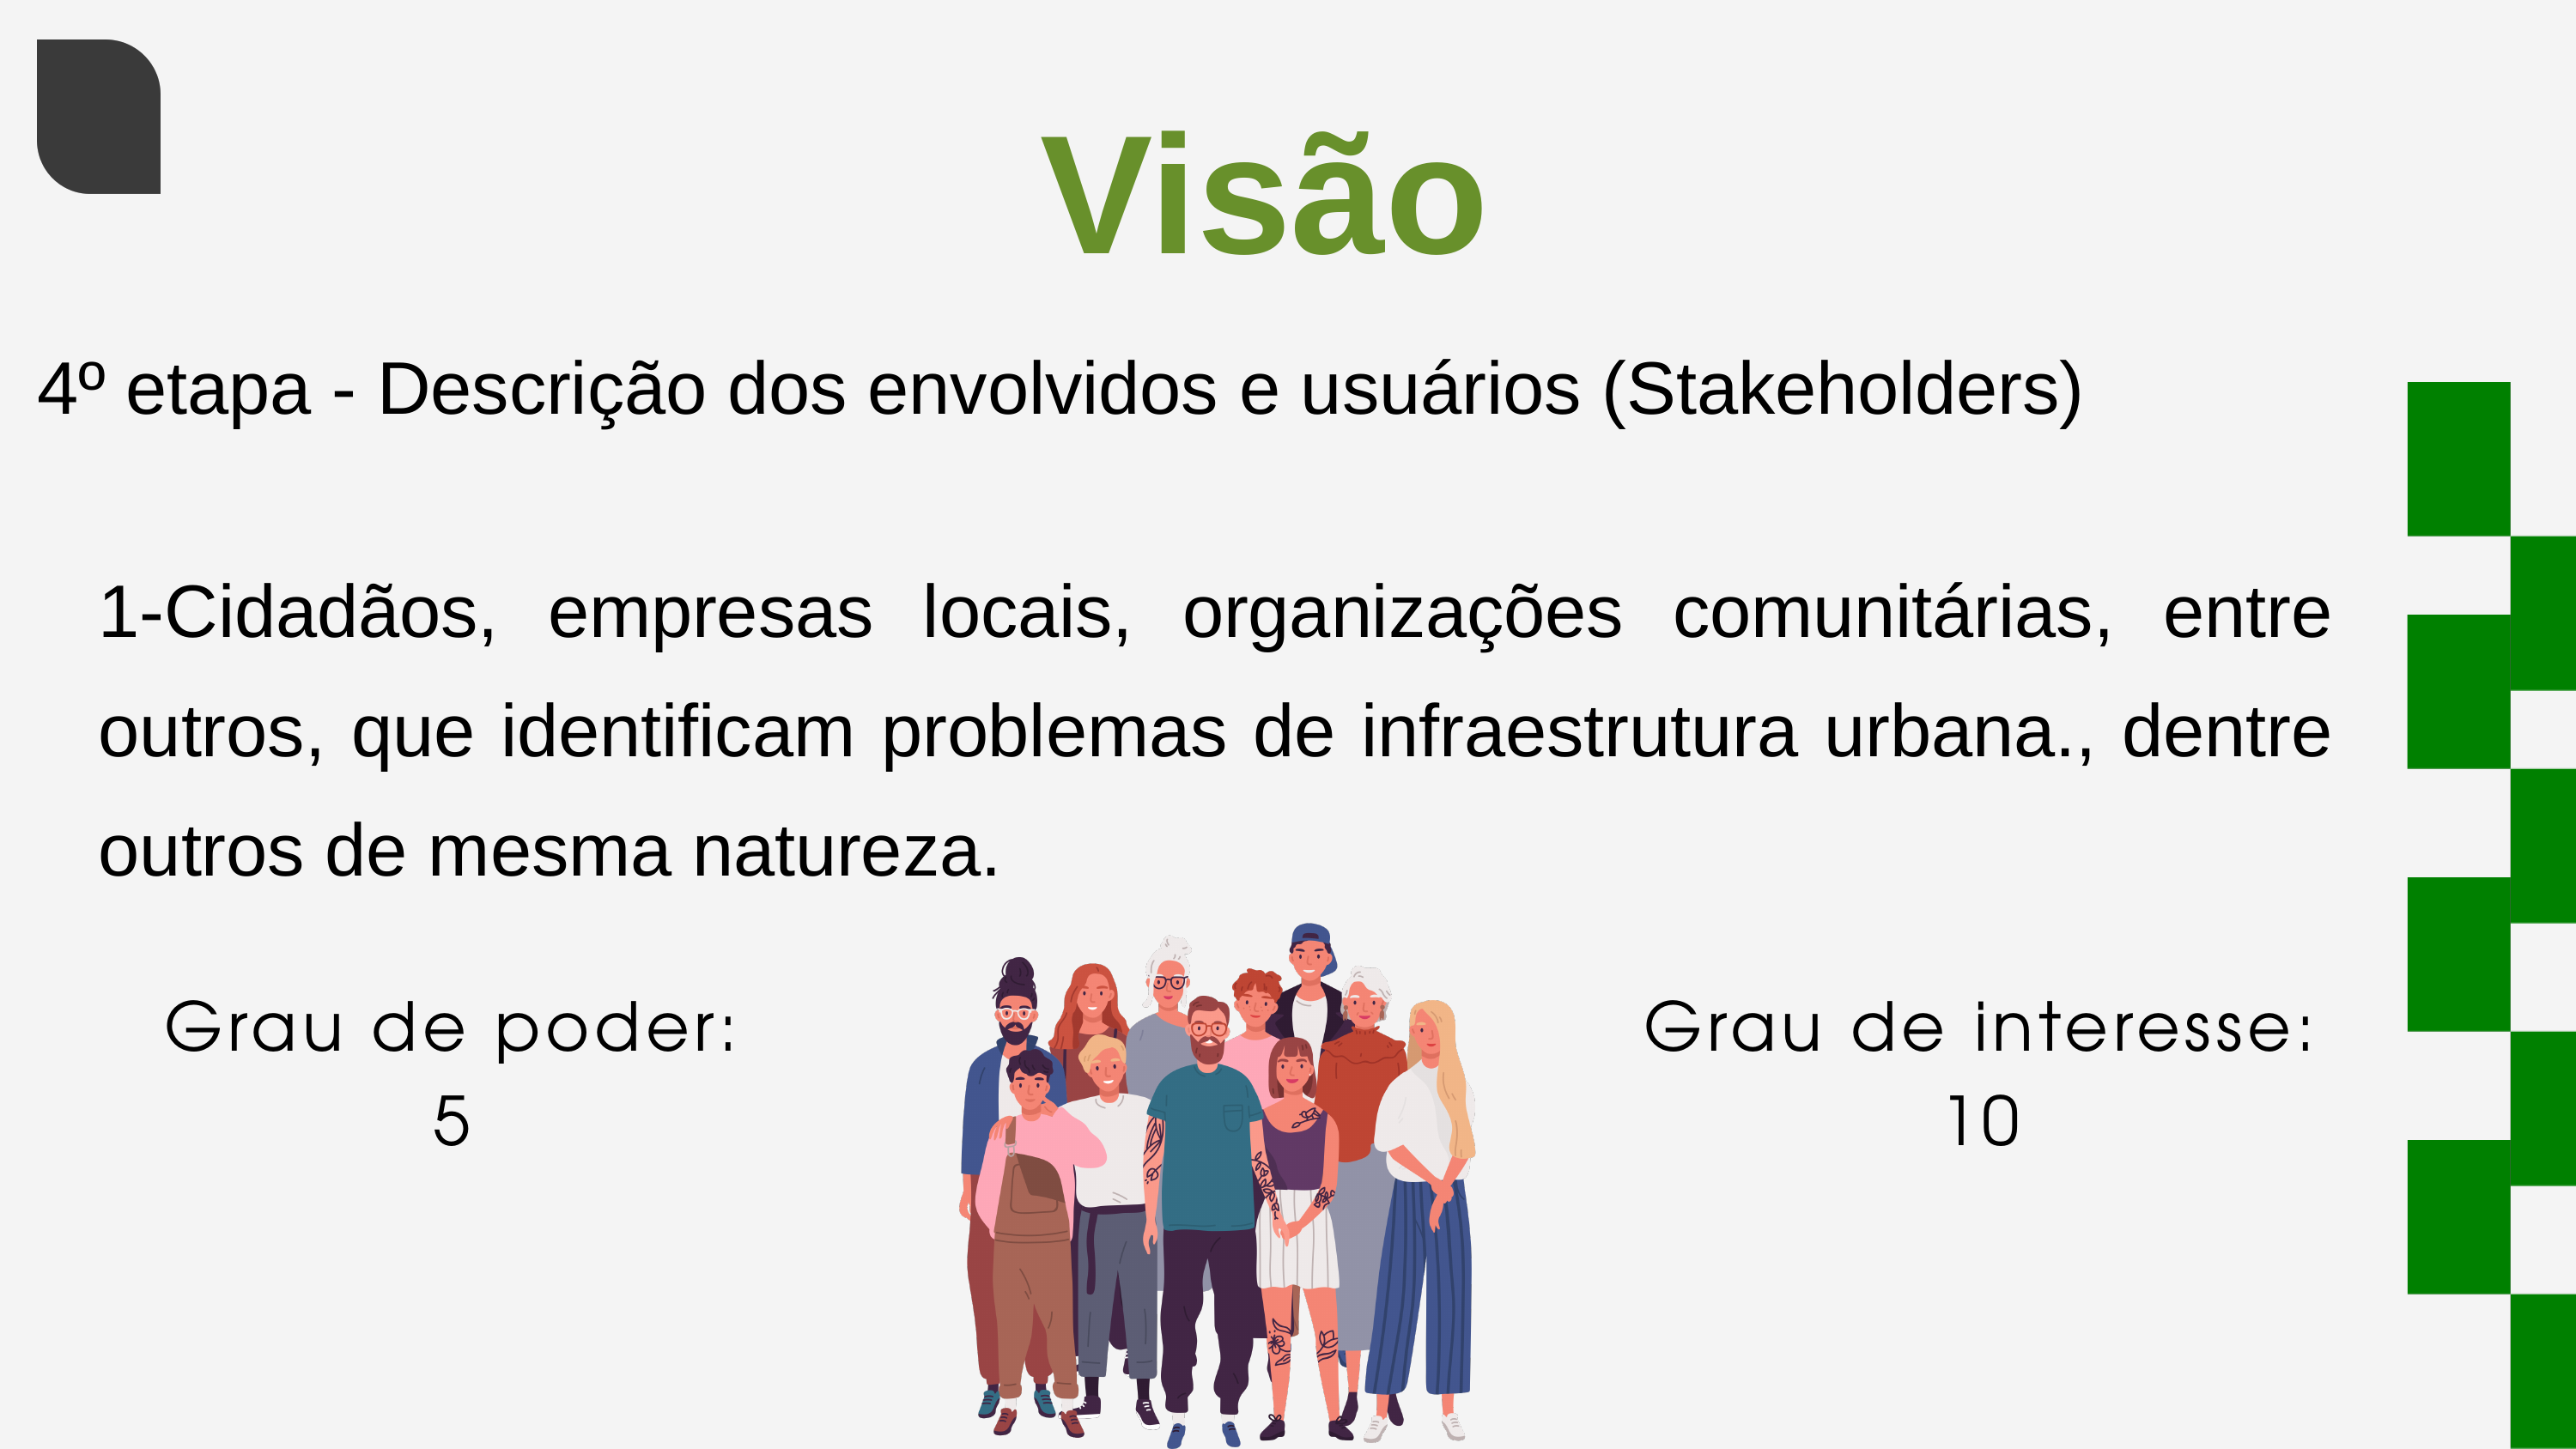

Visão
4º etapa - Descrição dos envolvidos e usuários (Stakeholders)

1-Cidadãos, empresas locais, organizações comunitárias, entre outros, que identificam problemas de infraestrutura urbana., dentre outros de mesma natureza.

Grau de poder:
5
Grau de interesse:
10